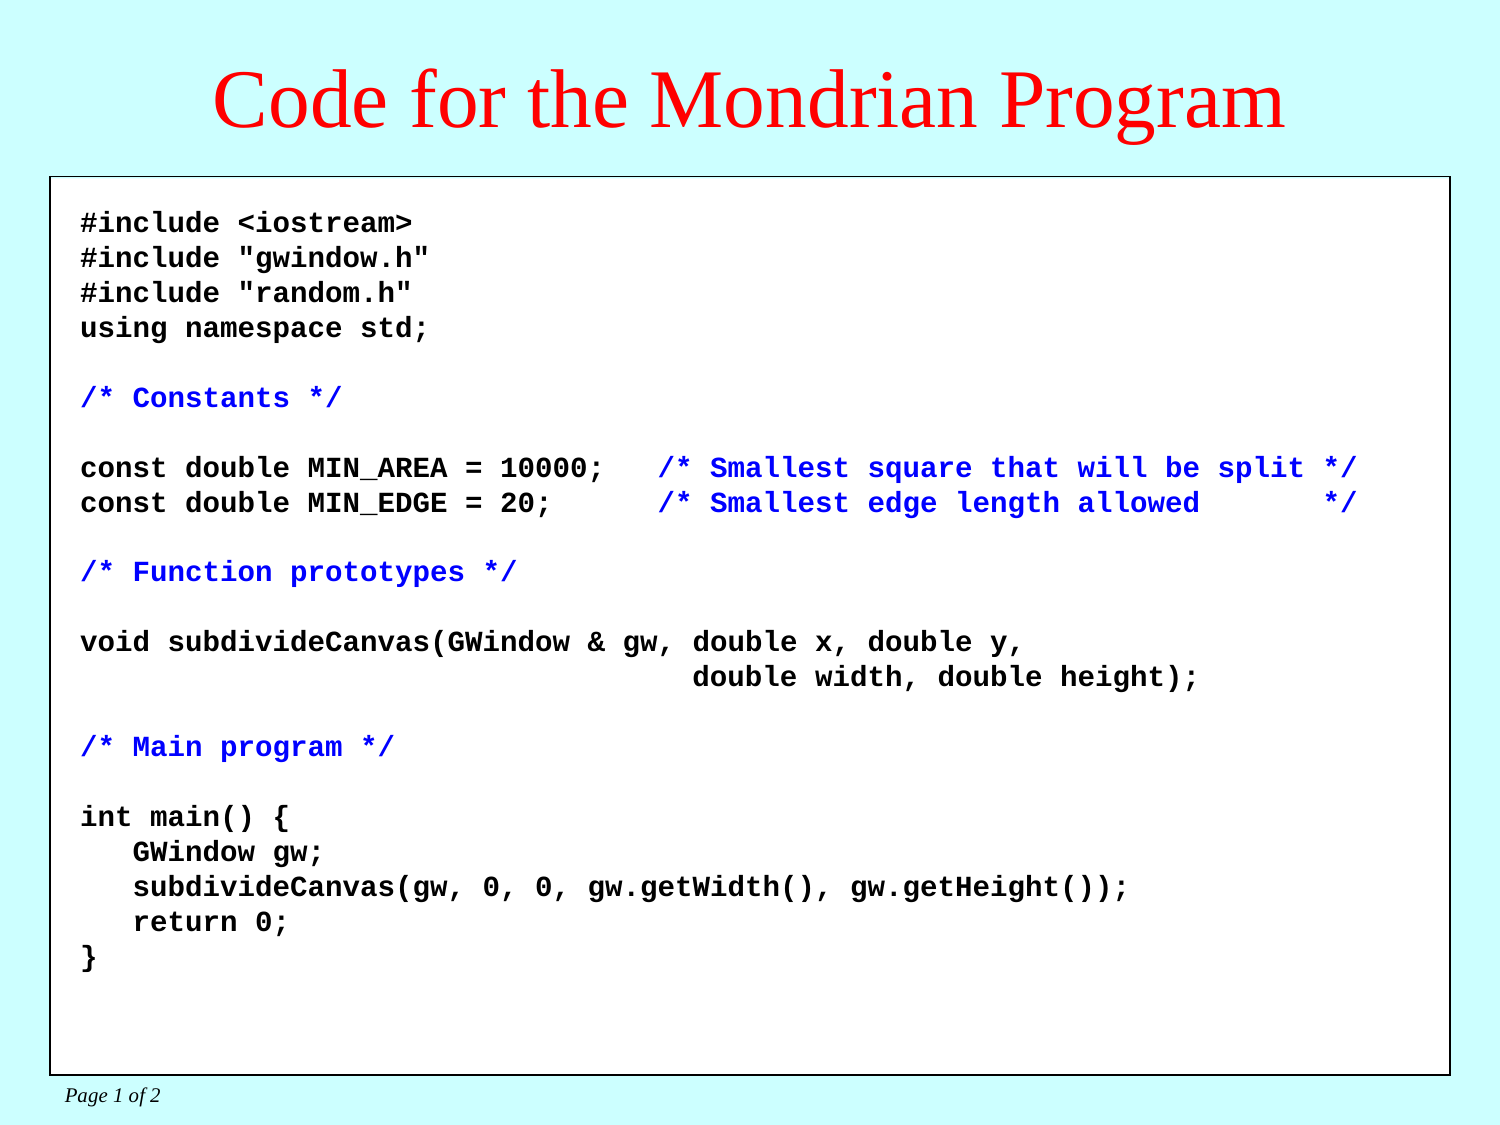

# Code for the Mondrian Program

#include <iostream>
#include "gwindow.h"
#include "random.h"
using namespace std;

/* Constants */

const double MIN_AREA = 10000;   /* Smallest square that will be split */
const double MIN_EDGE = 20;      /* Smallest edge length allowed       */

/* Function prototypes */

void subdivideCanvas(GWindow & gw, double x, double y,
                                   double width, double height);

/* Main program */

int main() {
   GWindow gw;
   subdivideCanvas(gw, 0, 0, gw.getWidth(), gw.getHeight());
   return 0;
}
Page 1 of 2